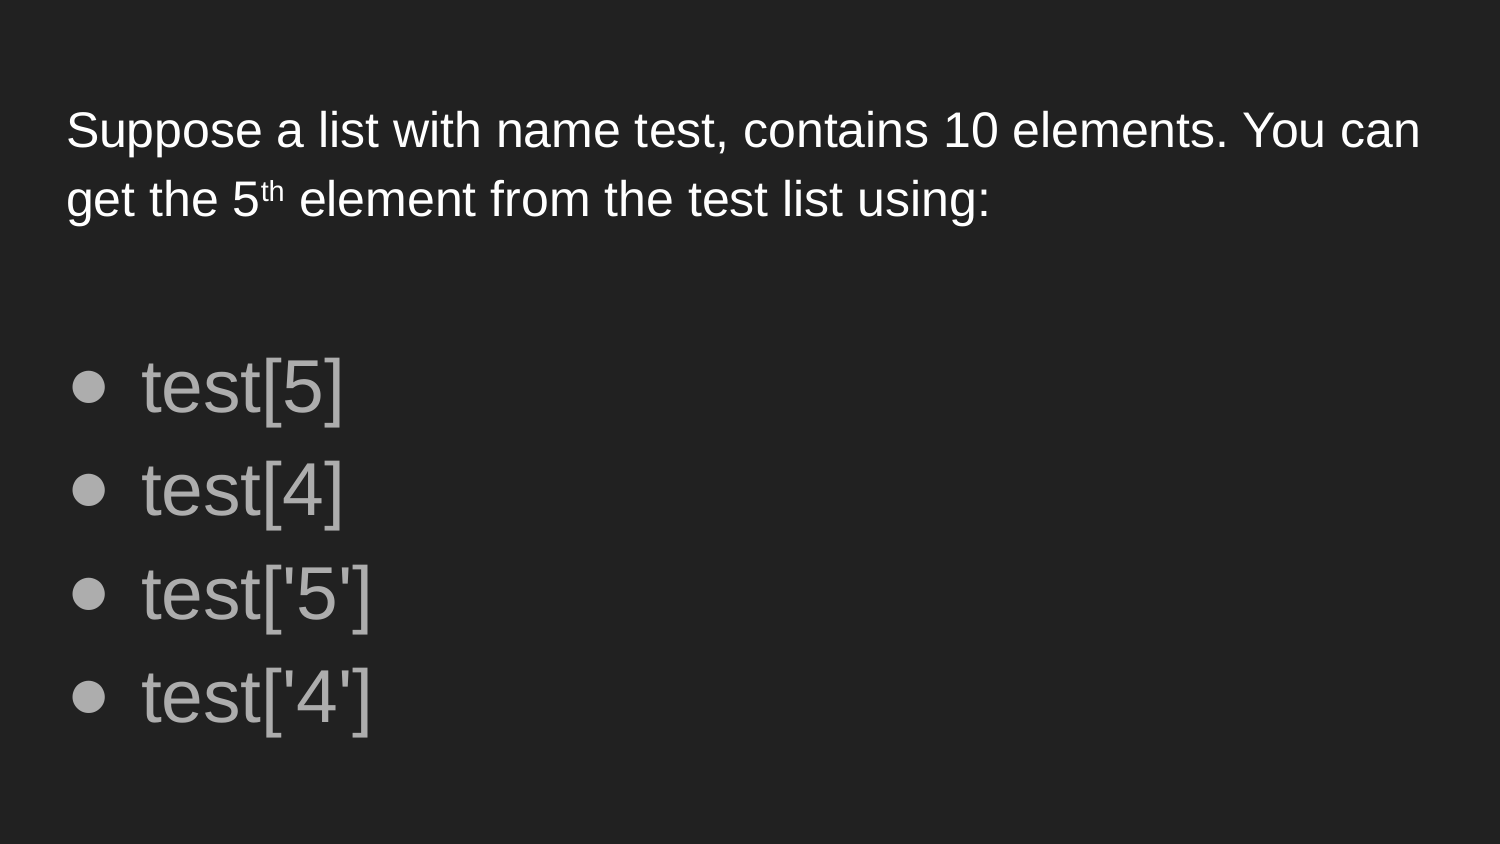

# Suppose a list with name test, contains 10 elements. You can get the 5th element from the test list using:

test[5]
test[4]
test['5']
test['4']